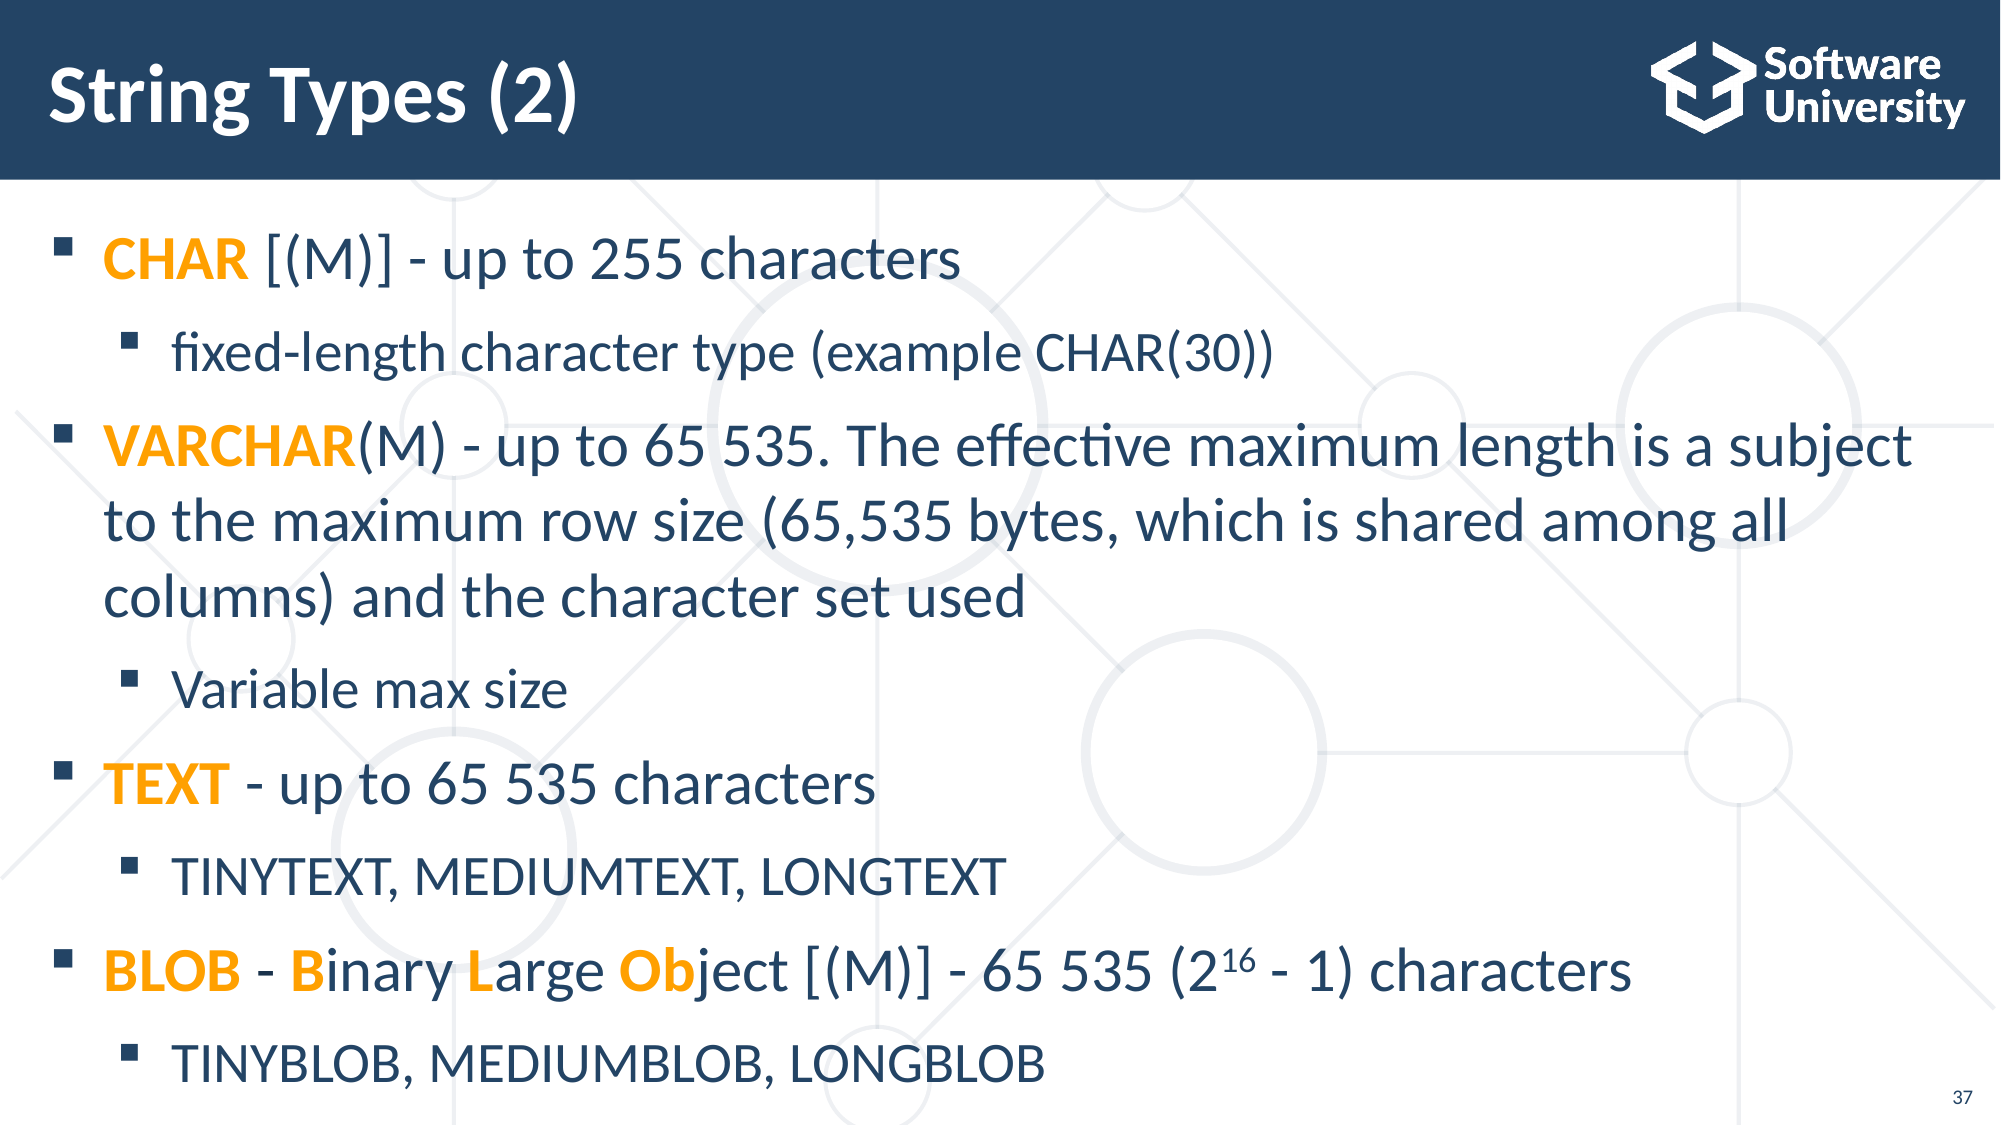

# String Types (2)
CHAR [(M)] - up to 255 characters
fixed-length character type (example CHAR(30))
VARCHAR(M) - up to 65 535. The effective maximum length is a subject to the maximum row size (65,535 bytes, which is shared among all columns) and the character set used
Variable max size
TEXT - up to 65 535 characters
TINYTEXT, MEDIUMTEXT, LONGTEXT
BLOB - Binary Large Object [(M)] - 65 535 (216 - 1) characters
TINYBLOB, MEDIUMBLOB, LONGBLOB

37